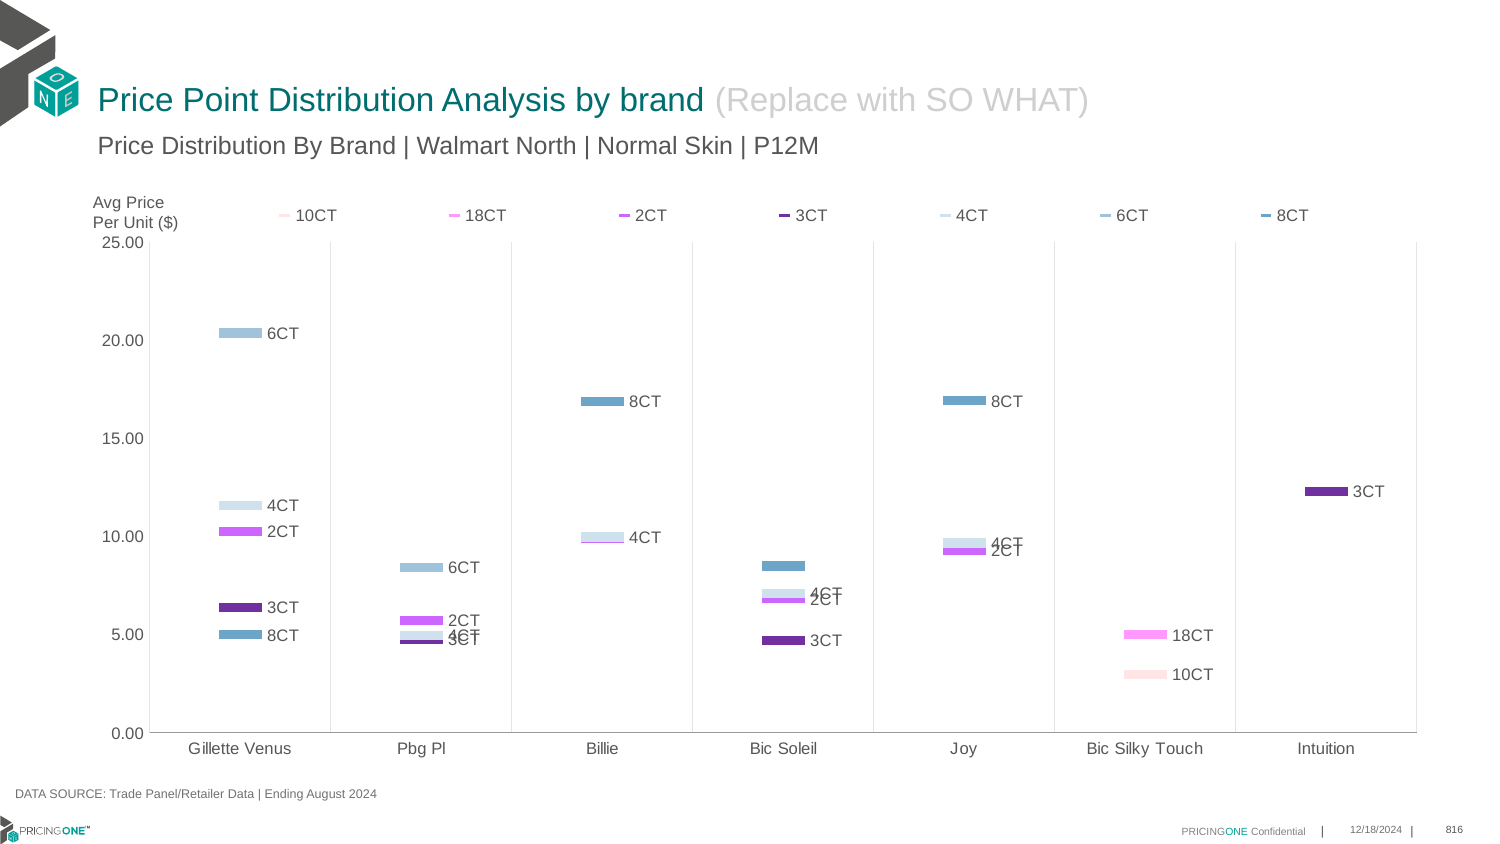

# Price Point Distribution Analysis by brand (Replace with SO WHAT)
Price Distribution By Brand | Walmart North | Normal Skin | P12M

### Chart

| Category | 10CT | 18CT | 2CT | 3CT | 4CT | 6CT | 8CT |
|---|---|---|---|---|---|---|---|
| Gillette Venus | None | None | 10.240420602145262 | 6.366380253940456 | 11.568404823350559 | 20.356493323259816 | 4.994734860552 |
| Pbg Pl | None | None | 5.718989734684457 | 4.7606689580264545 | 4.945128027054774 | 8.413110509664344 | None |
| Billie | None | None | 9.926004203957254 | None | 9.97045217299879 | None | 16.879600908821494 |
| Bic Soleil | None | None | 6.8316256337730055 | 4.704358078354499 | 7.096319953545764 | None | 8.493510722426386 |
| Joy | None | None | 9.303864461212017 | None | 9.671326315497009 | None | 16.910422192749778 |
| Bic Silky Touch | 2.979872994487665 | 4.992040774250467 | None | None | None | None | None |
| Intuition | None | None | None | 12.286613868100462 | None | None | None |
Avg Price
Per Unit ($)
DATA SOURCE: Trade Panel/Retailer Data | Ending August 2024
12/18/2024
816